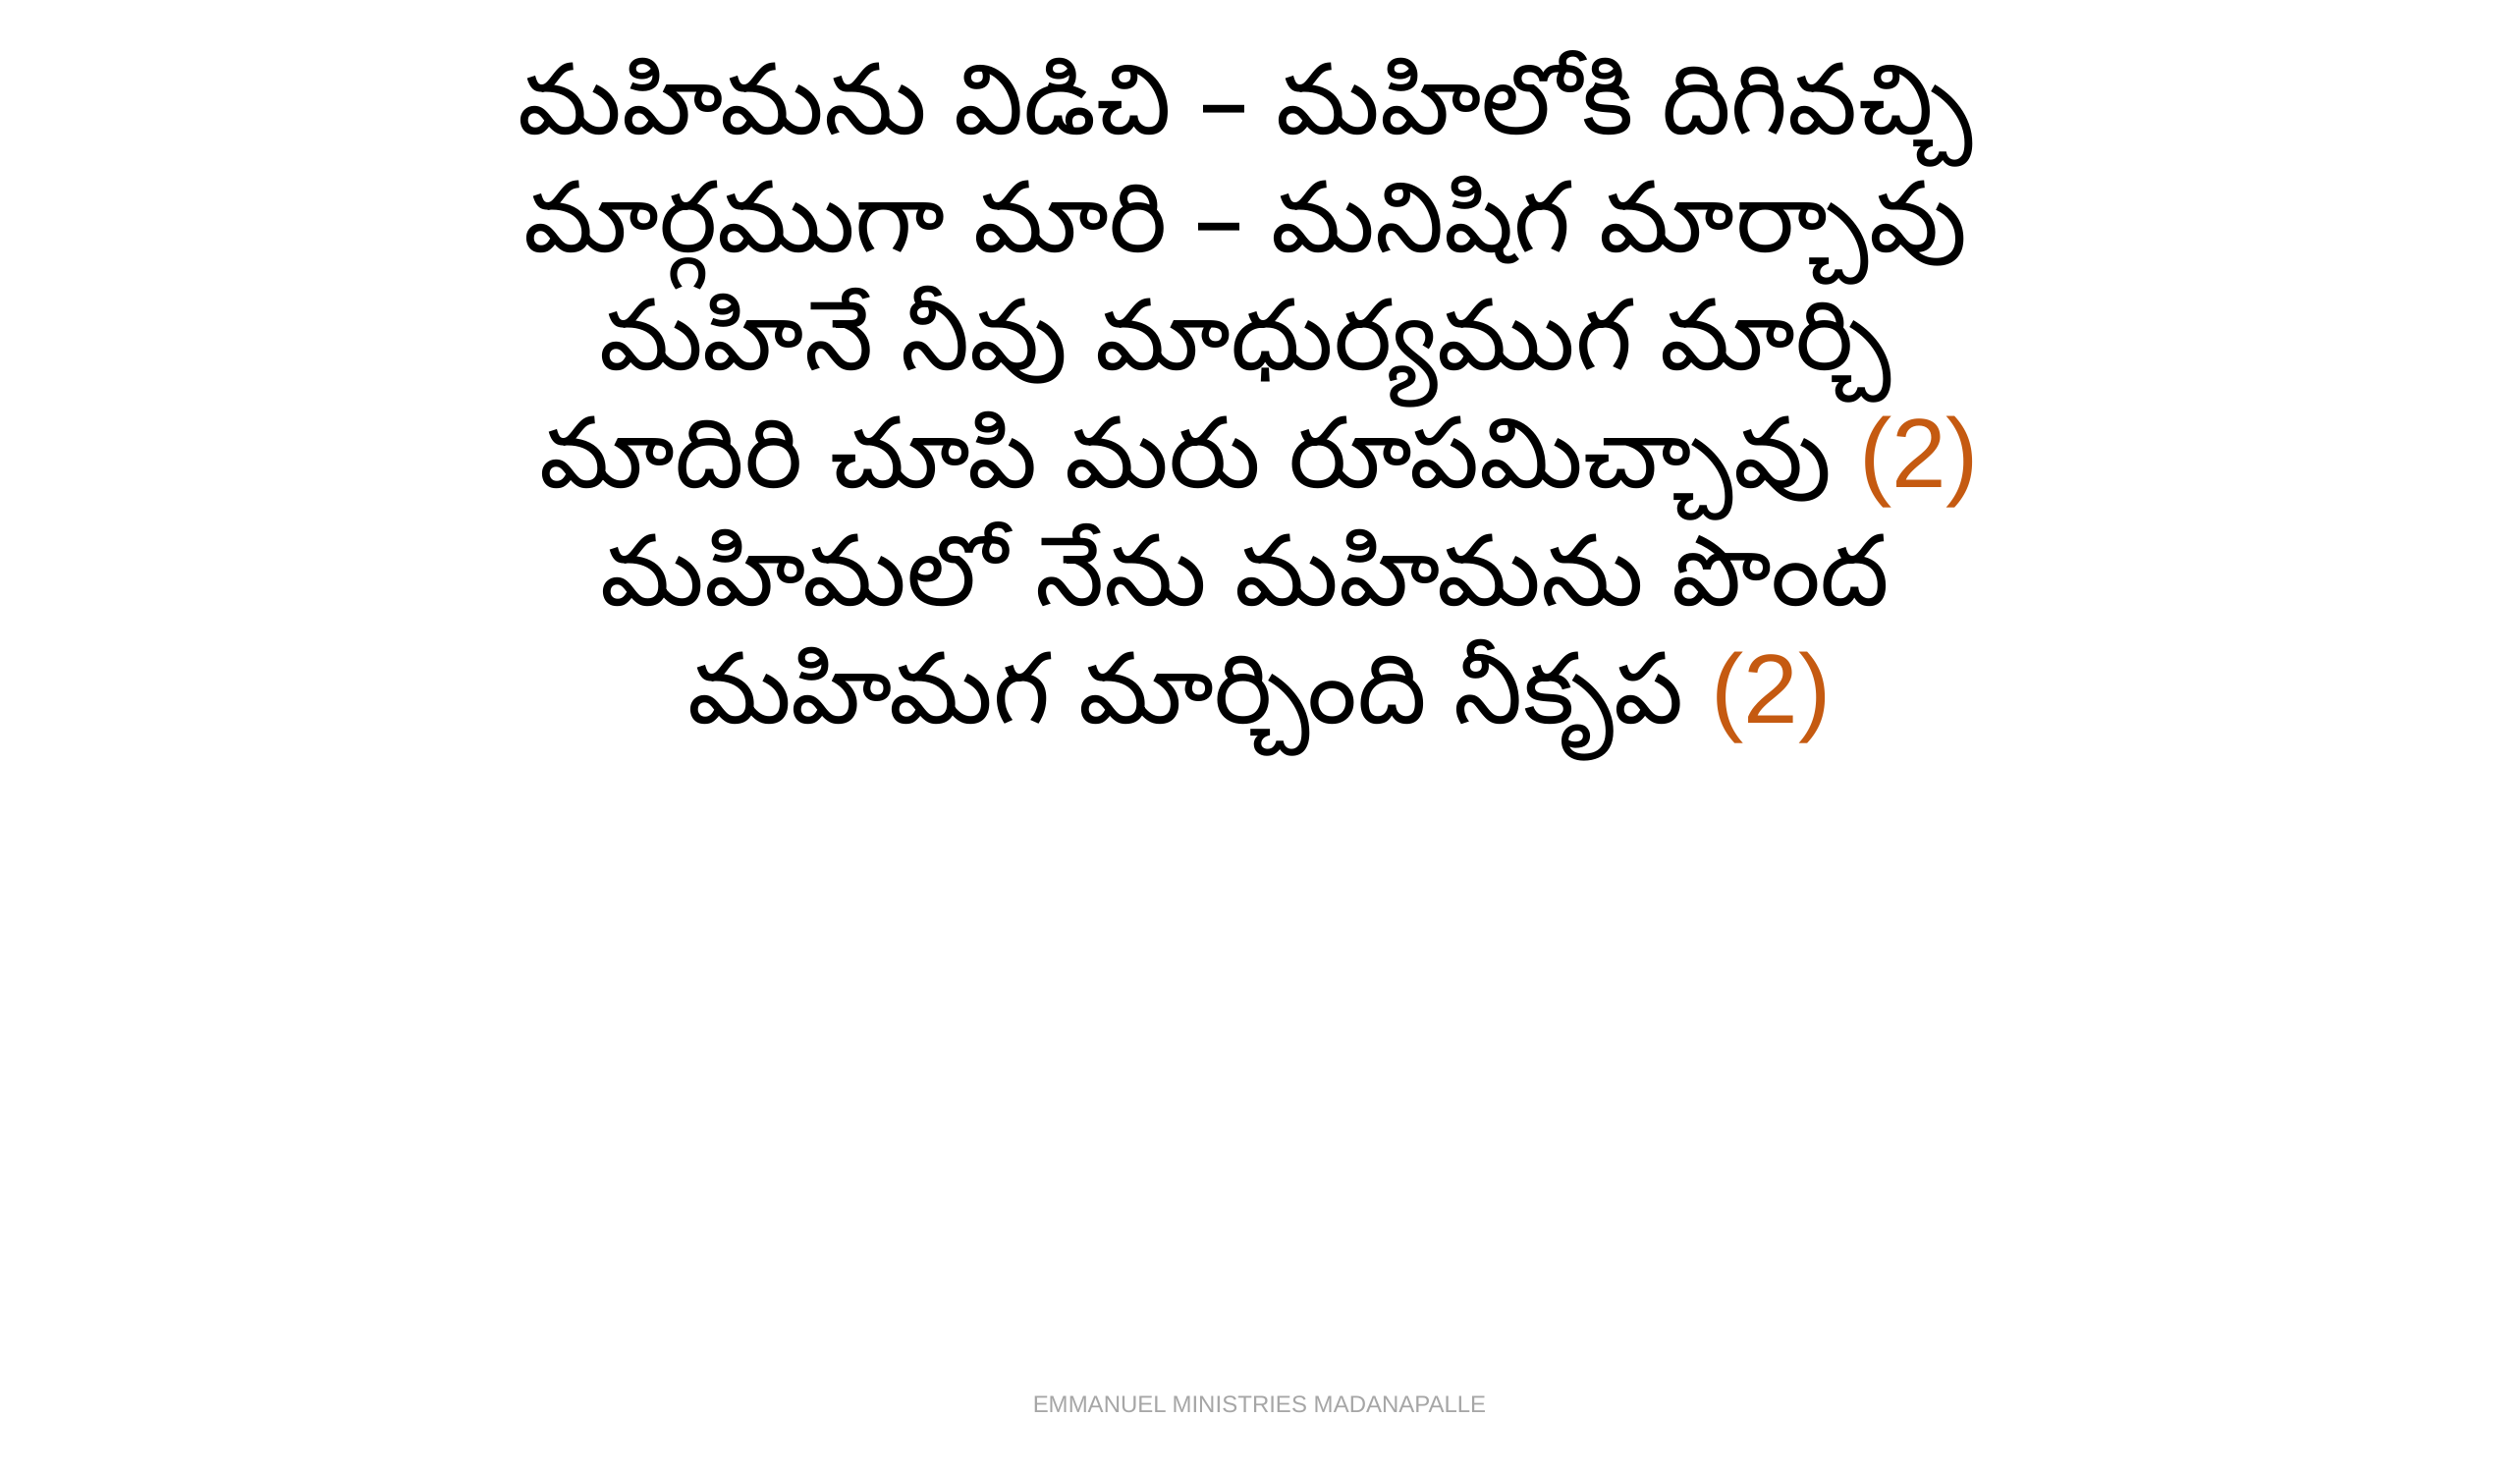

మహిమను విడిచి – మహిలోకి దిగివచ్చి
మార్గముగా మారి – మనిషిగ మార్చావు
మహినే నీవు మాధుర్యముగ మార్చి
మాదిరి చూపి మరు రూపమిచ్చావు (2)
మహిమలో నేను మహిమను పొంద
మహిమగ మార్చింది నీకృప (2)